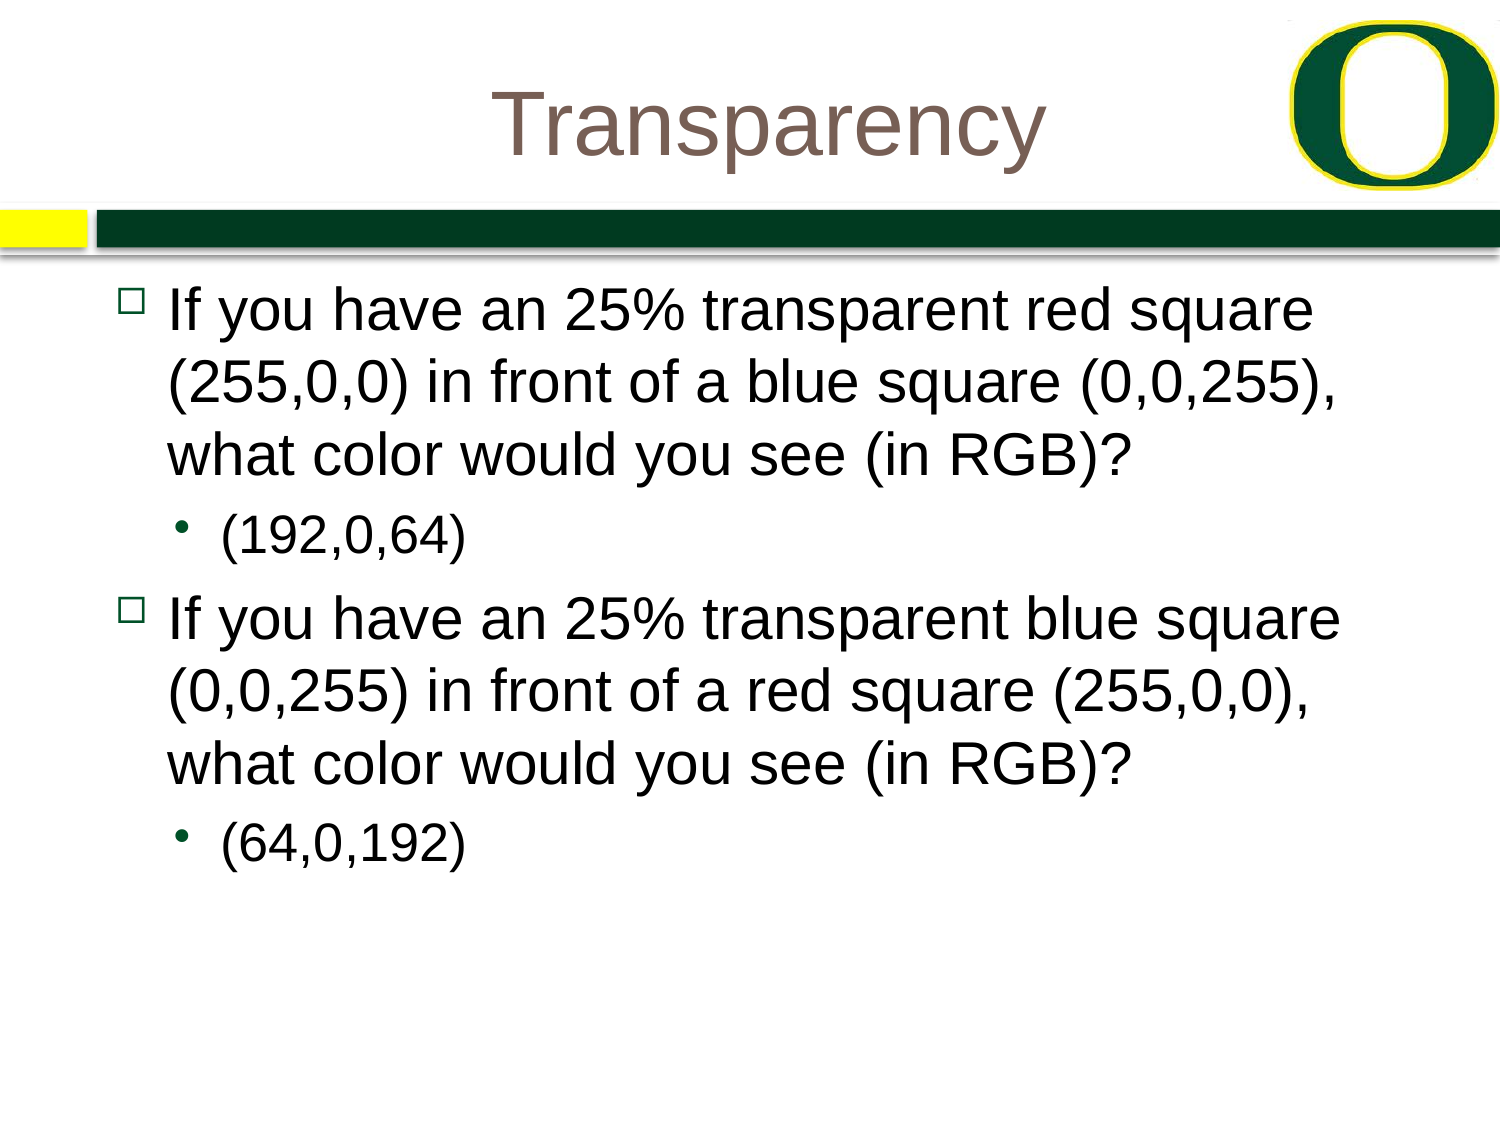

# Transparency
If you have an 25% transparent red square (255,0,0) in front of a blue square (0,0,255), what color would you see (in RGB)?
(192,0,64)
If you have an 25% transparent blue square (0,0,255) in front of a red square (255,0,0), what color would you see (in RGB)?
(64,0,192)